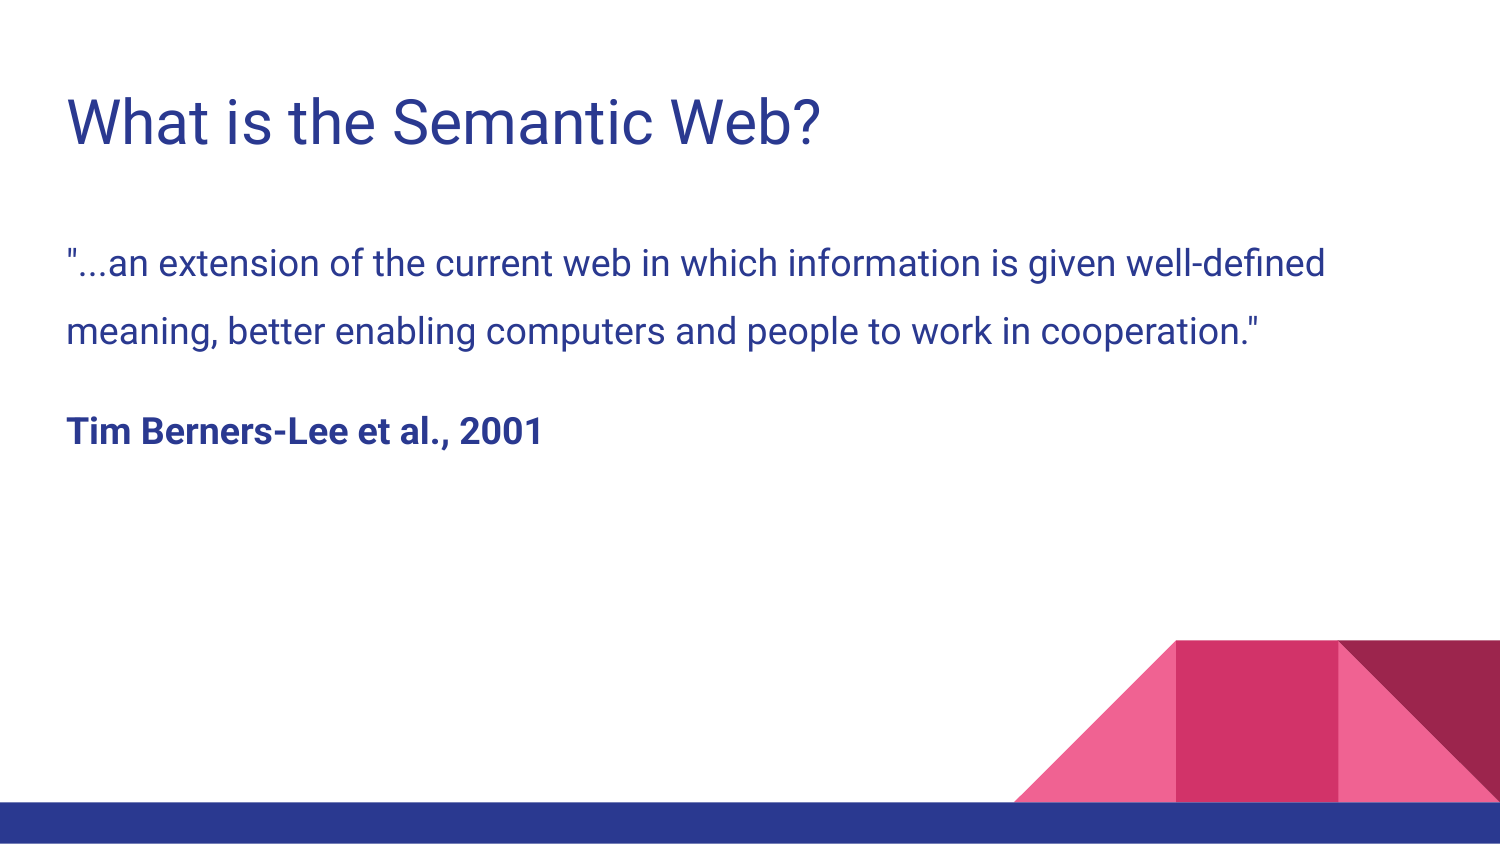

# What is the Semantic Web?
"...an extension of the current web in which information is given well-defined meaning, better enabling computers and people to work in cooperation."
Tim Berners-Lee et al., 2001